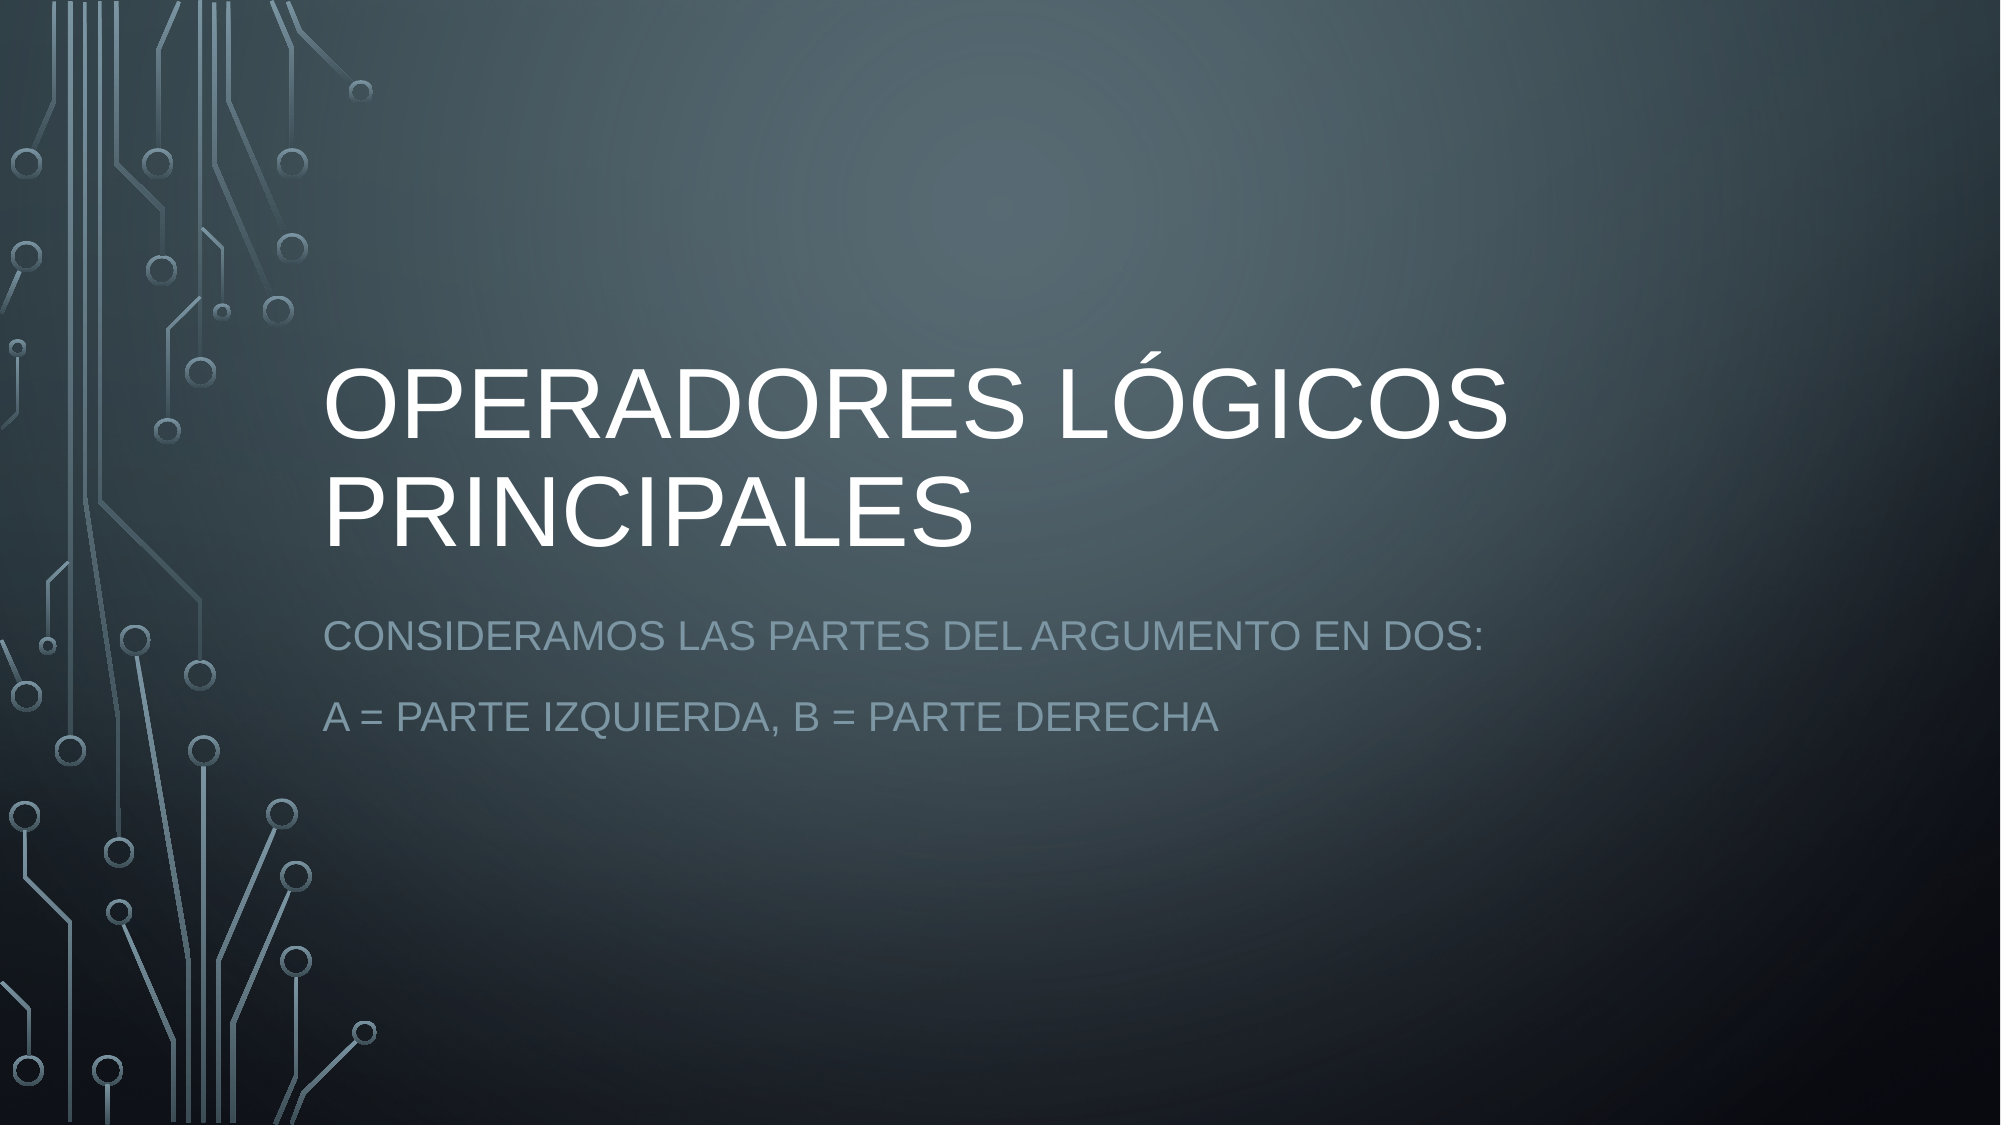

# OPERADORES LÓGICOS PRINCIPALES
Consideramos las partes del argumento en dos:
A = parte izquierda, B = parte derecha